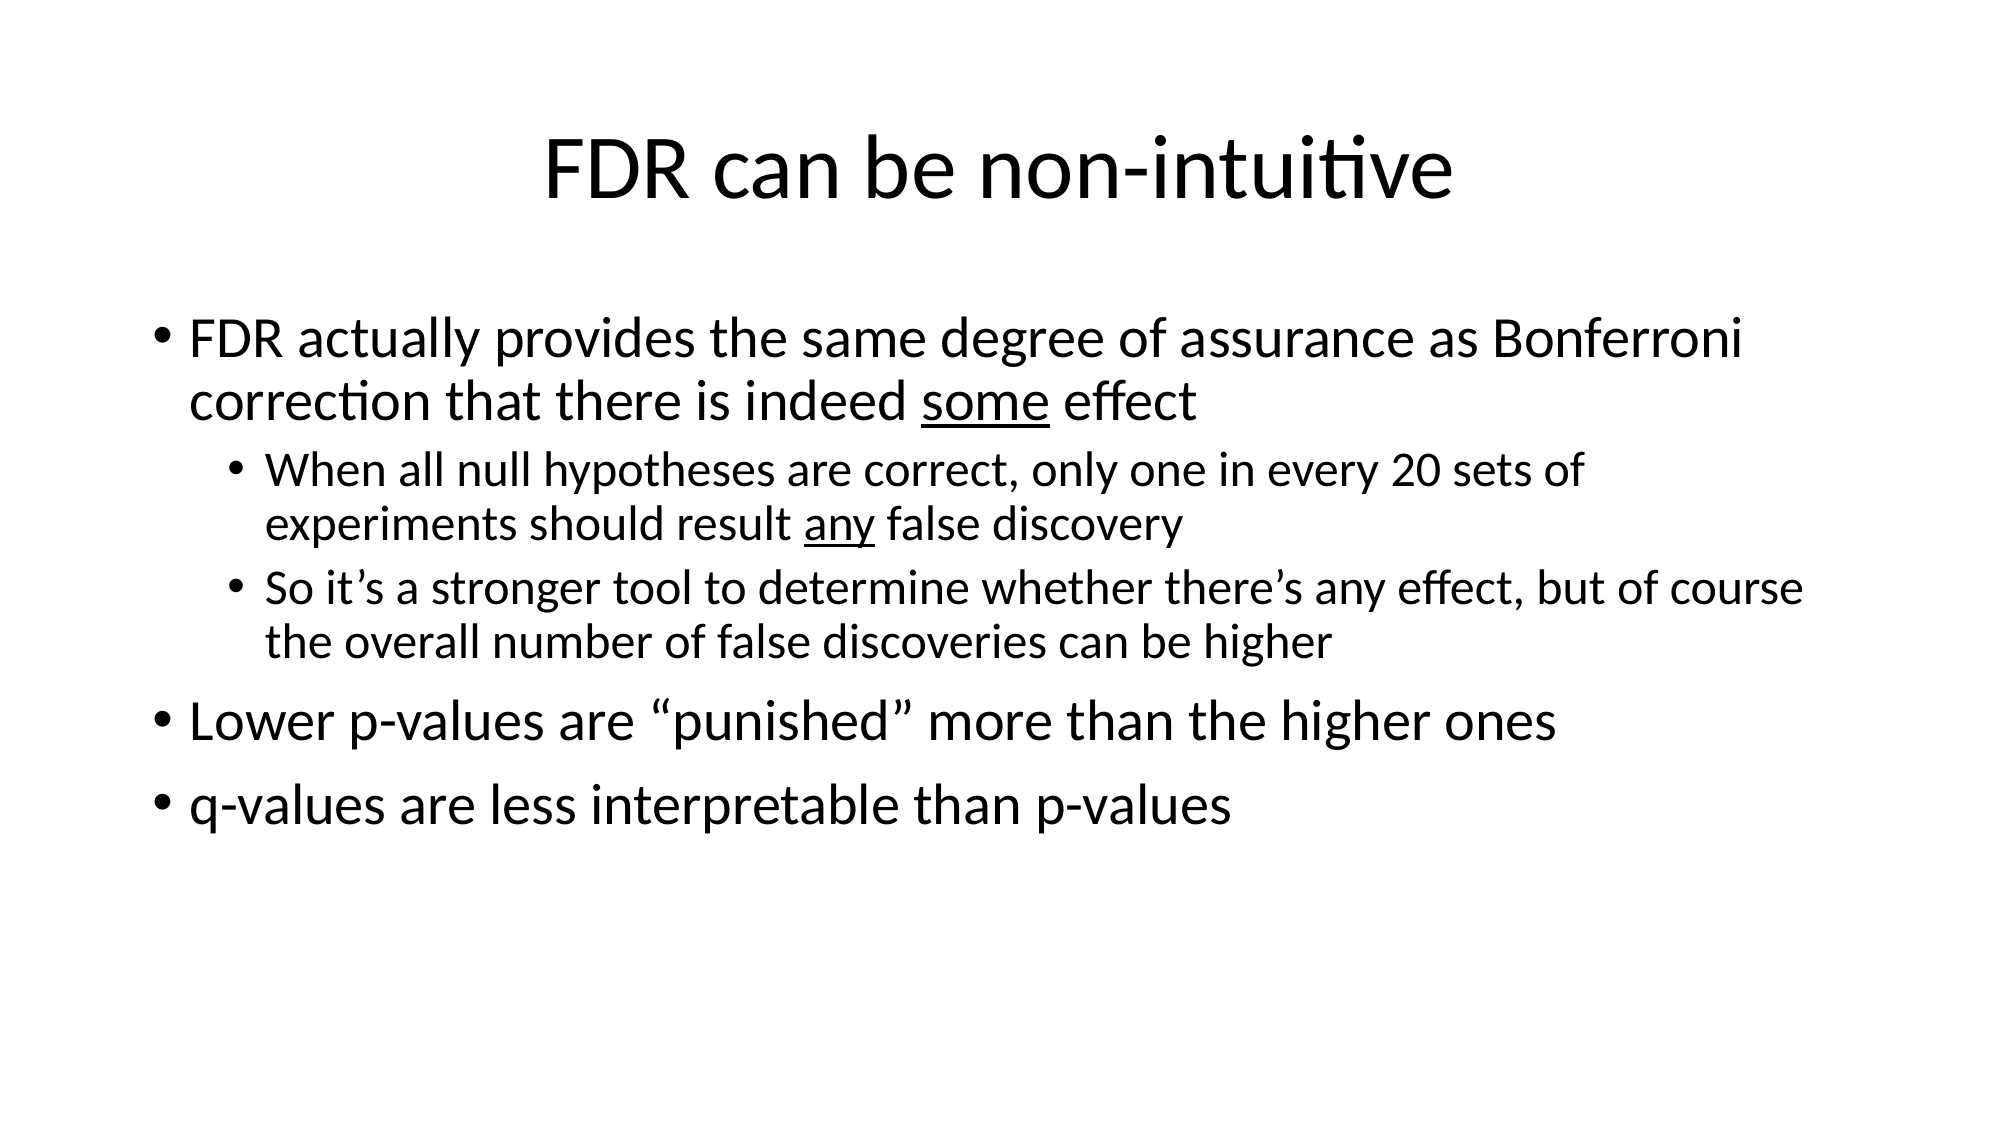

# FDR can be non-intuitive
FDR actually provides the same degree of assurance as Bonferroni correction that there is indeed some effect
When all null hypotheses are correct, only one in every 20 sets of experiments should result any false discovery
So it’s a stronger tool to determine whether there’s any effect, but of course the overall number of false discoveries can be higher
Lower p-values are “punished” more than the higher ones
q-values are less interpretable than p-values